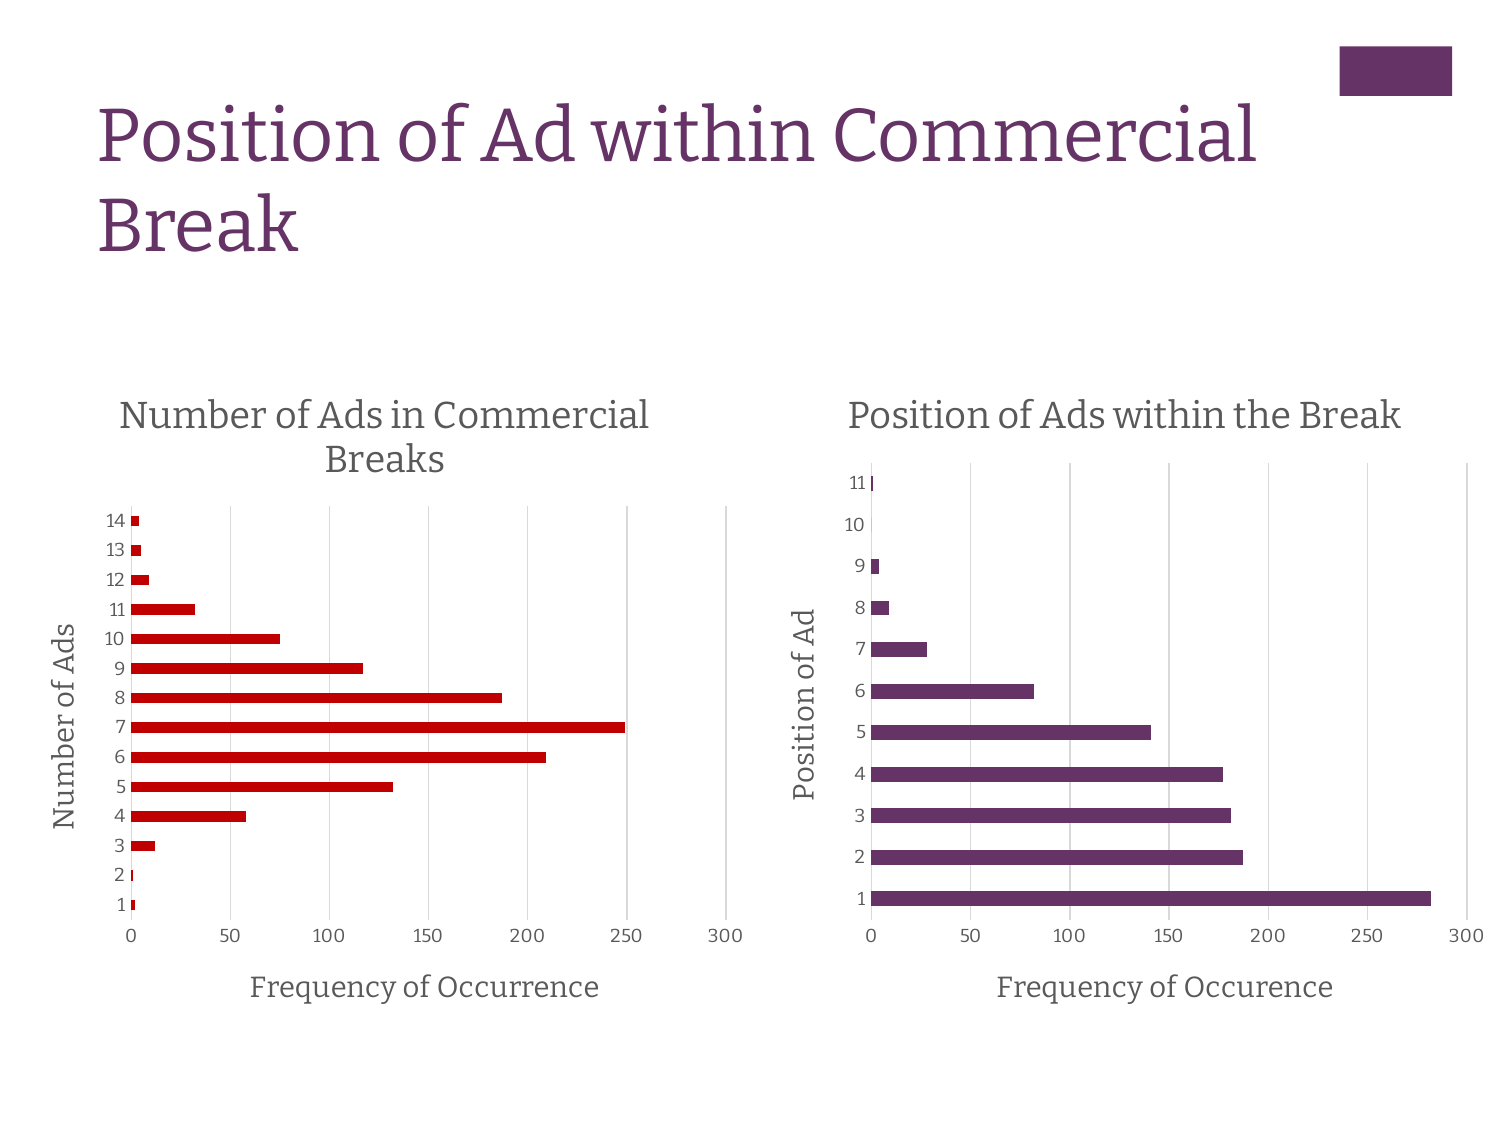

Position of Ad within Commercial Break

### Chart: Number of Ads in Commercial Breaks

| Category |  |
|---|---|
| 1 | 2.0 |
| 2 | 1.0 |
| 3 | 12.0 |
| 4 | 58.0 |
| 5 | 132.0 |
| 6 | 209.0 |
| 7 | 249.0 |
| 8 | 187.0 |
| 9 | 117.0 |
| 10 | 75.0 |
| 11 | 32.0 |
| 12 | 9.0 |
| 13 | 5.0 |
| 14 | 4.0 |

### Chart: Position of Ads within the Break

| Category |  |
|---|---|
| 1 | 282.0 |
| 2 | 187.0 |
| 3 | 181.0 |
| 4 | 177.0 |
| 5 | 141.0 |
| 6 | 82.0 |
| 7 | 28.0 |
| 8 | 9.0 |
| 9 | 4.0 |
| 10 | 0.0 |
| 11 | 1.0 |